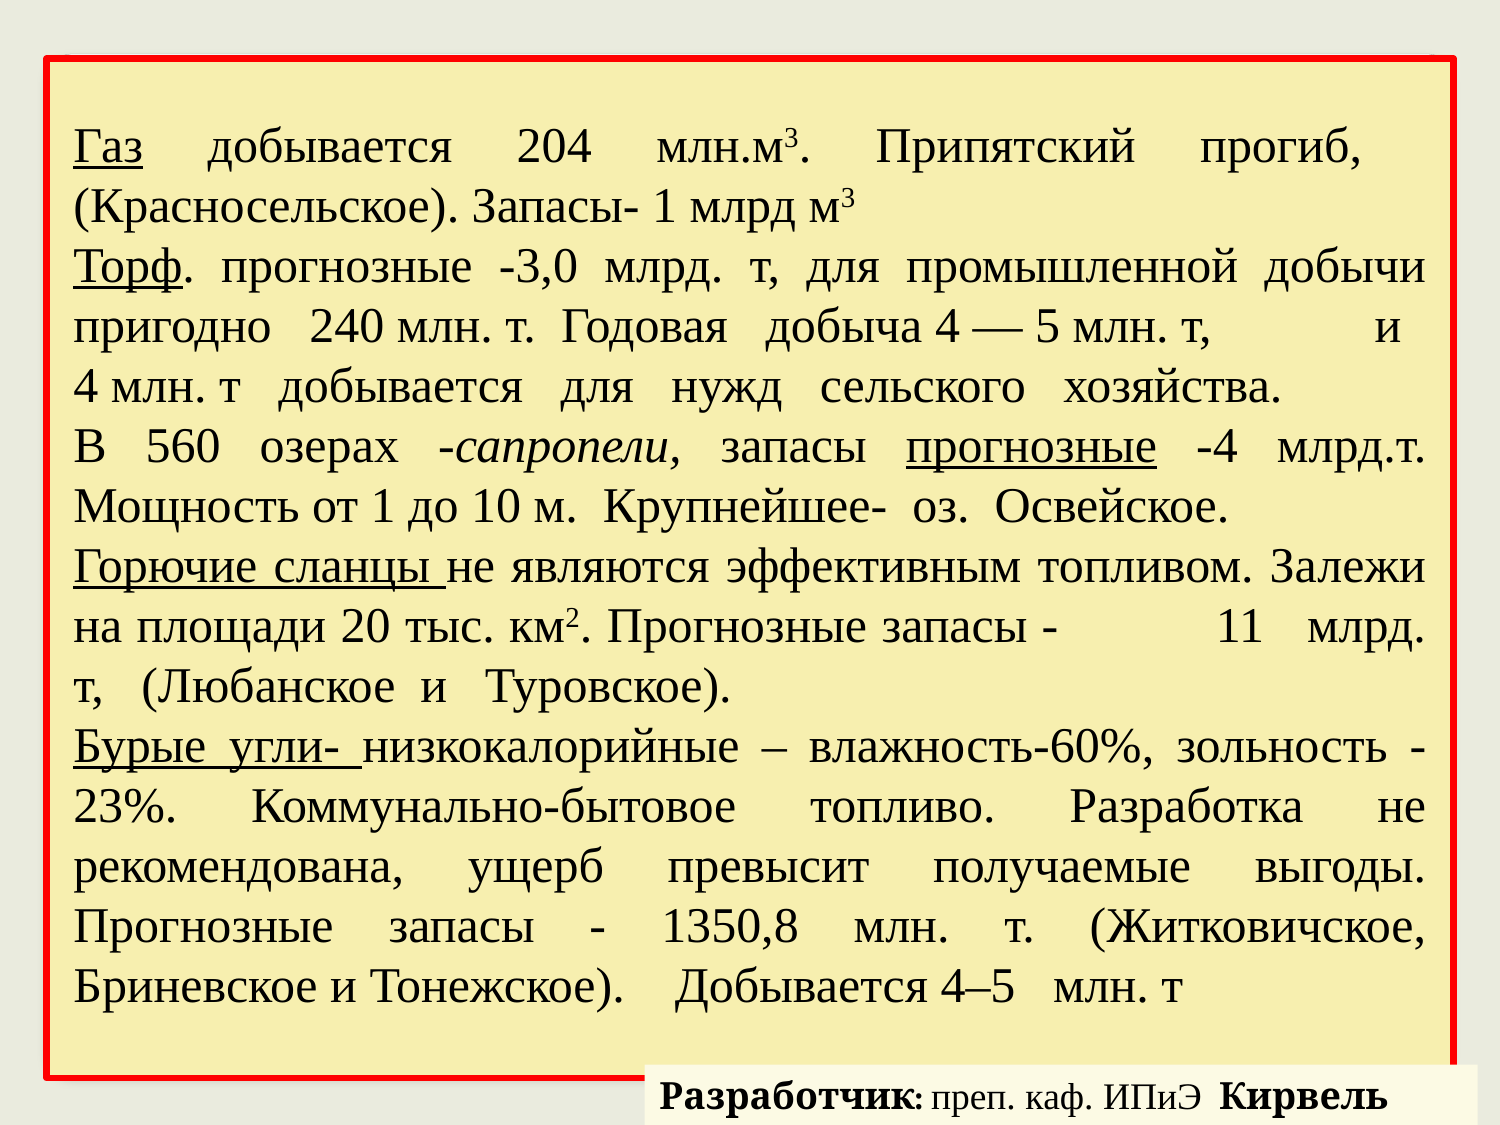

Газ добывается 204 млн.м3. Припятский прогиб,  (Красносельское). Запасы- 1 млрд м3
Торф. прогнозные -3,0 млрд. т, для промышленной добычи пригодно   240 млн. т.  Годовая   добыча 4 — 5 млн. т,             и   4 млн. т   добывается   для   нужд   сельского   хозяйства.
В 560 озерах -сапропели, запасы прогнозные -4 млрд.т. Мощность от 1 до 10 м.  Крупнейшее-  оз.  Освейское.
Горючие сланцы не являются эффективным топливом. Залежи на площади 20 тыс. км2. Прогнозные запасы -           11   млрд. т,   (Любанское  и   Туровское).
Бурые угли- низкокалорийные – влажность-60%, зольность -23%. Коммунально-бытовое топливо. Разработка не рекомендована, ущерб превысит получаемые выгоды. Прогнозные запасы - 1350,8 млн. т. (Житковичское, Бриневское и Тонежское).    Добывается 4–5   млн. т
Разработчик: преп. каф. ИПиЭ  Кирвель П.И.